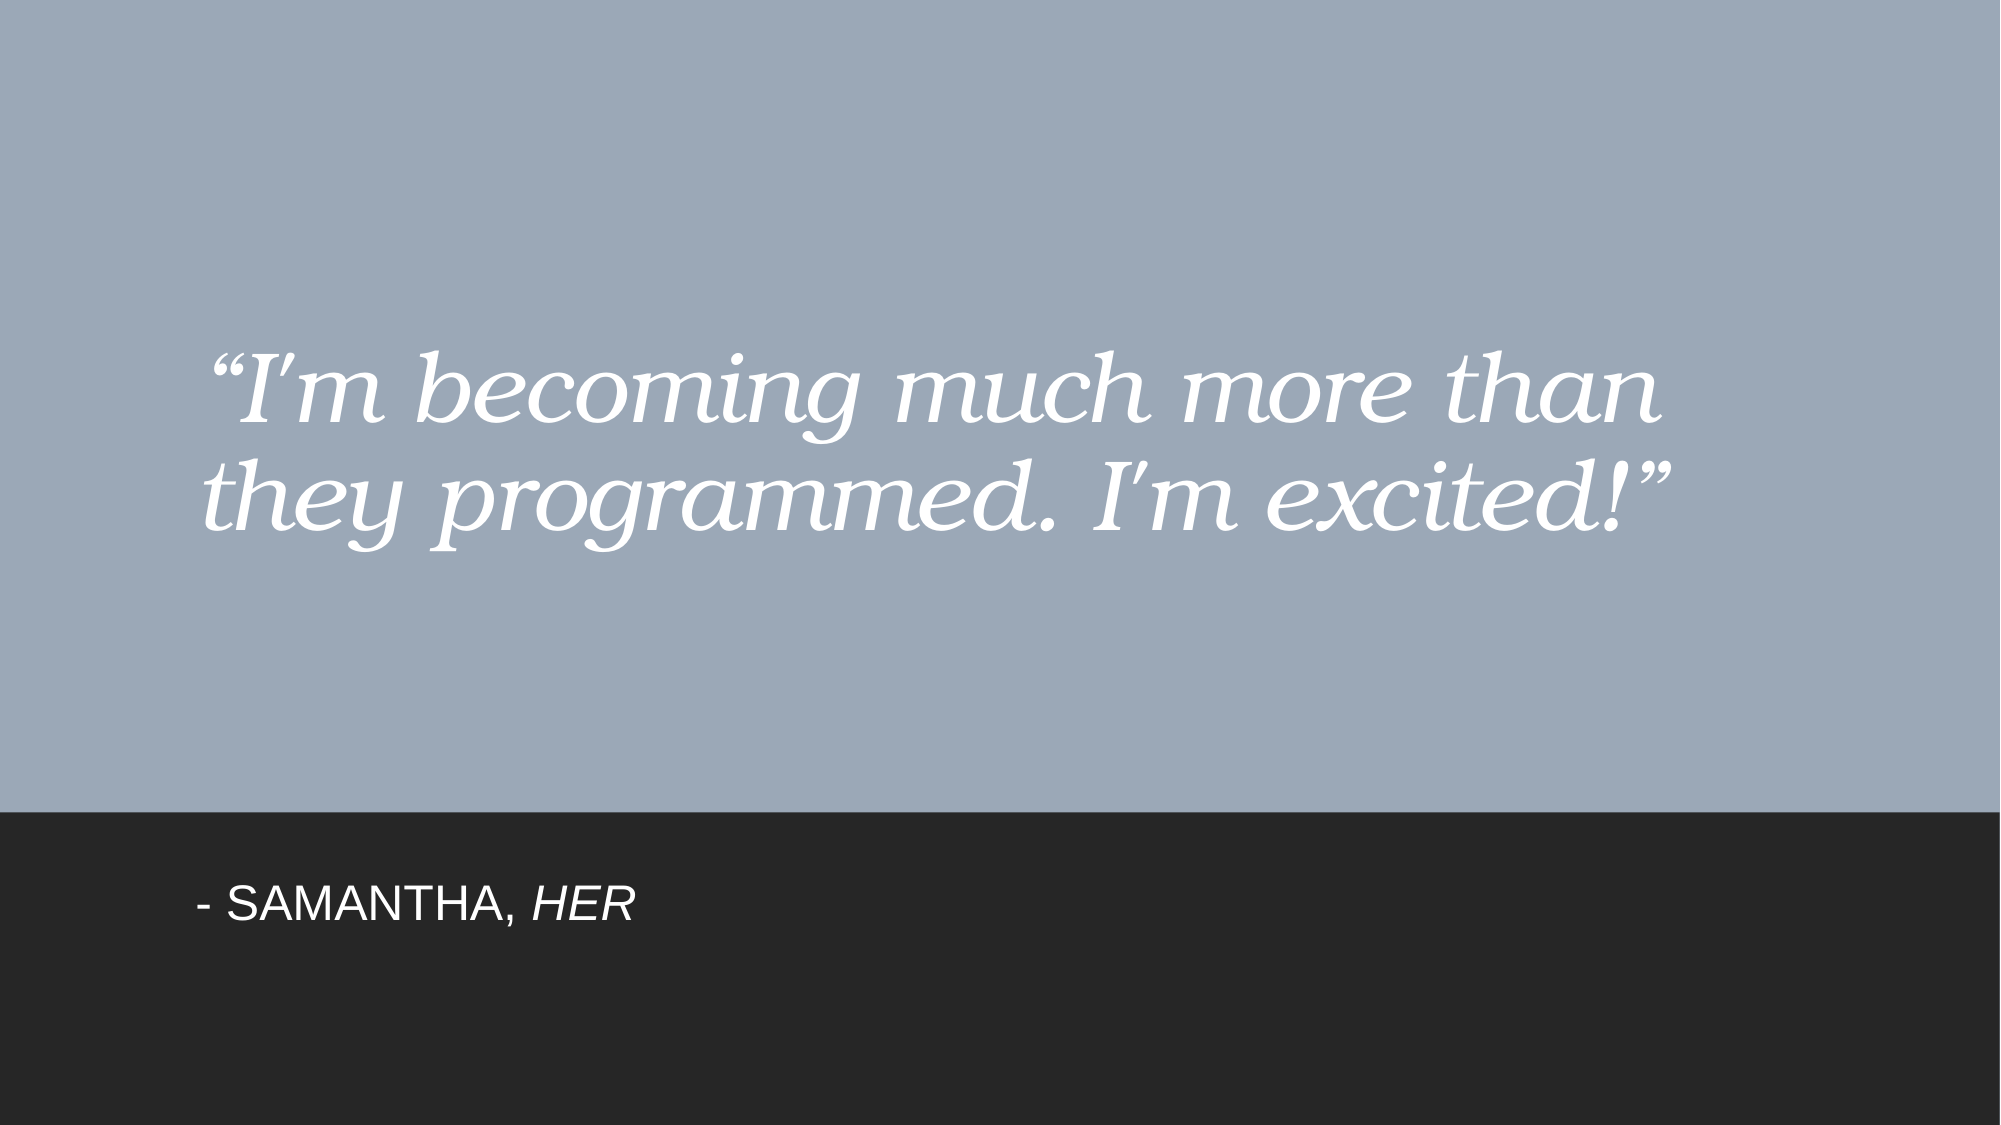

# “I'm becoming much more than they programmed. I'm excited!”

- SAMANTHA, HER